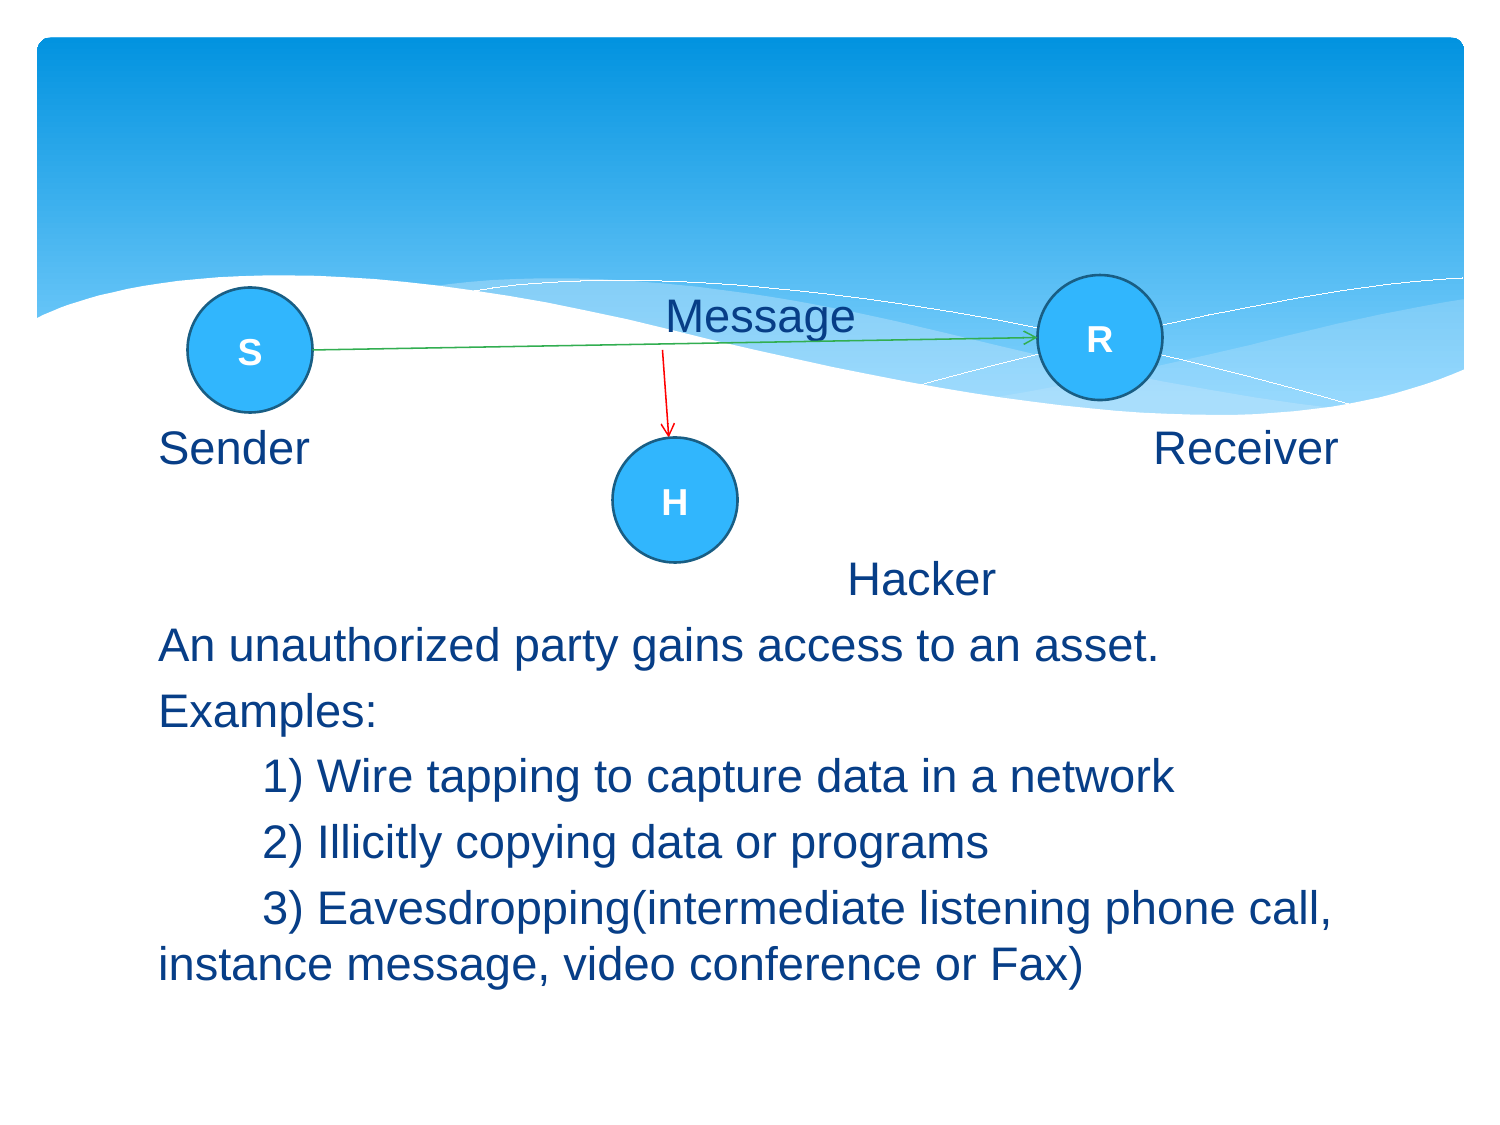

Message

Sender                                                                 Receiver

                                                     Hacker
An unauthorized party gains access to an asset.
Examples:
        1) Wire tapping to capture data in a network
        2) Illicitly copying data or programs
        3) Eavesdropping(intermediate listening phone call, instance message, video conference or Fax)
R
S
H